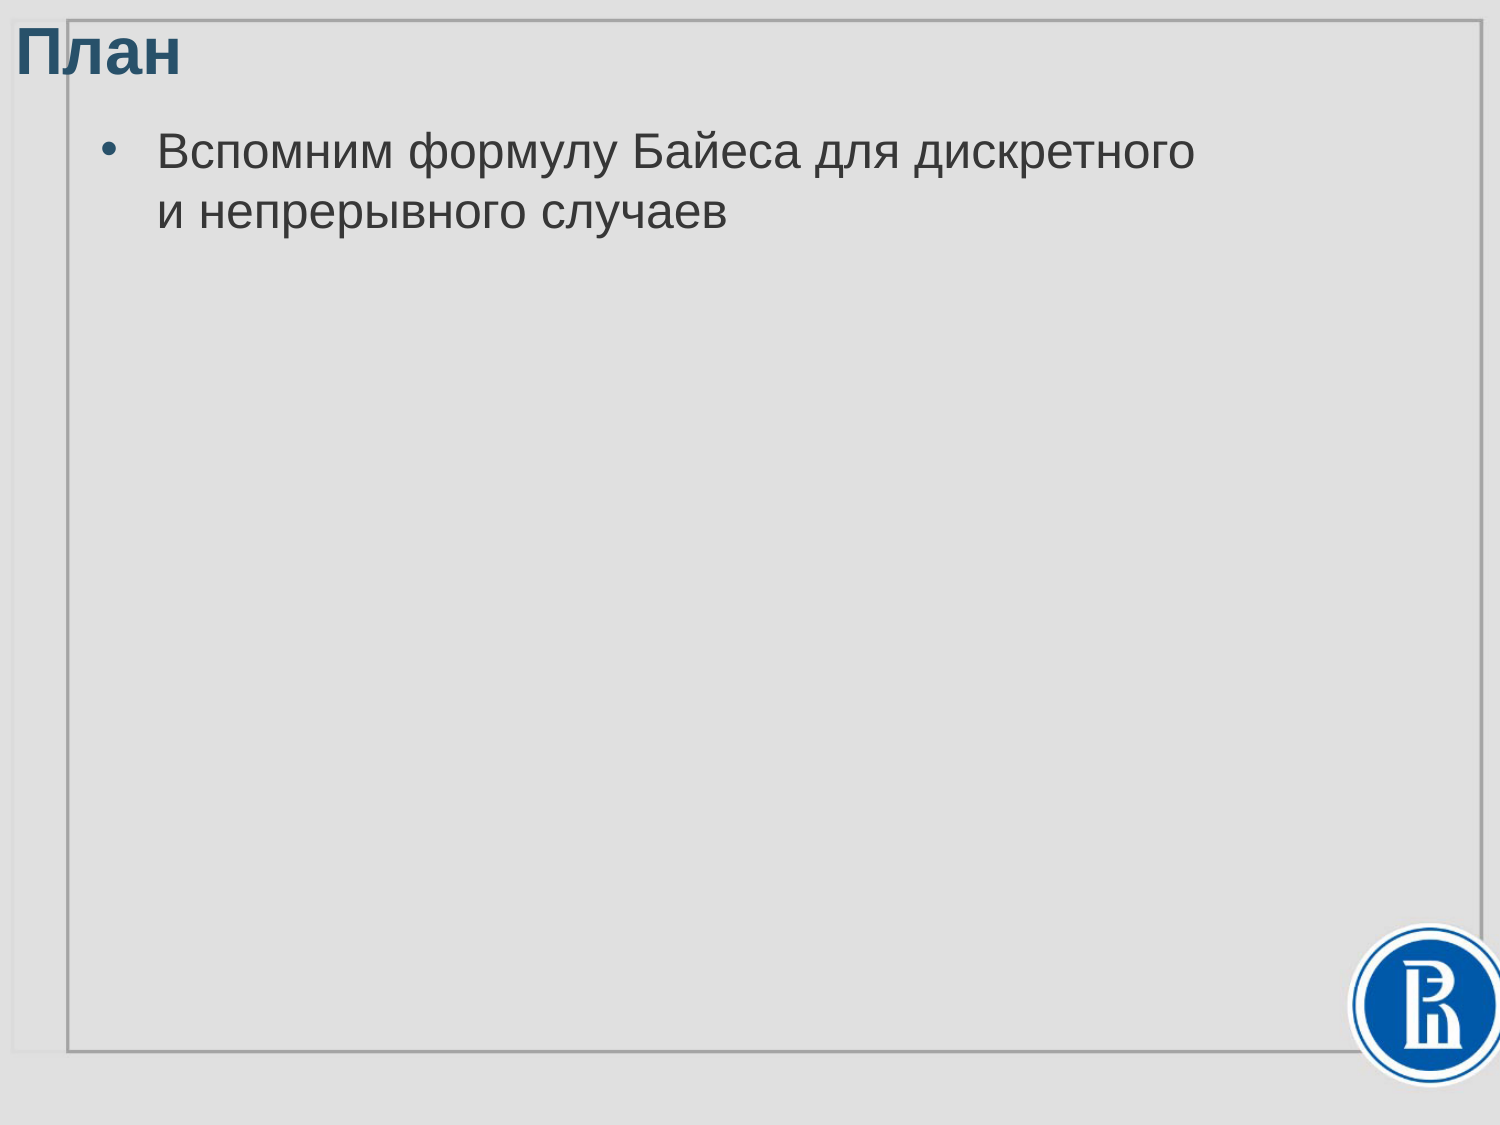

План
Вспомним формулу Байеса для дискретного
и непрерывного случаев